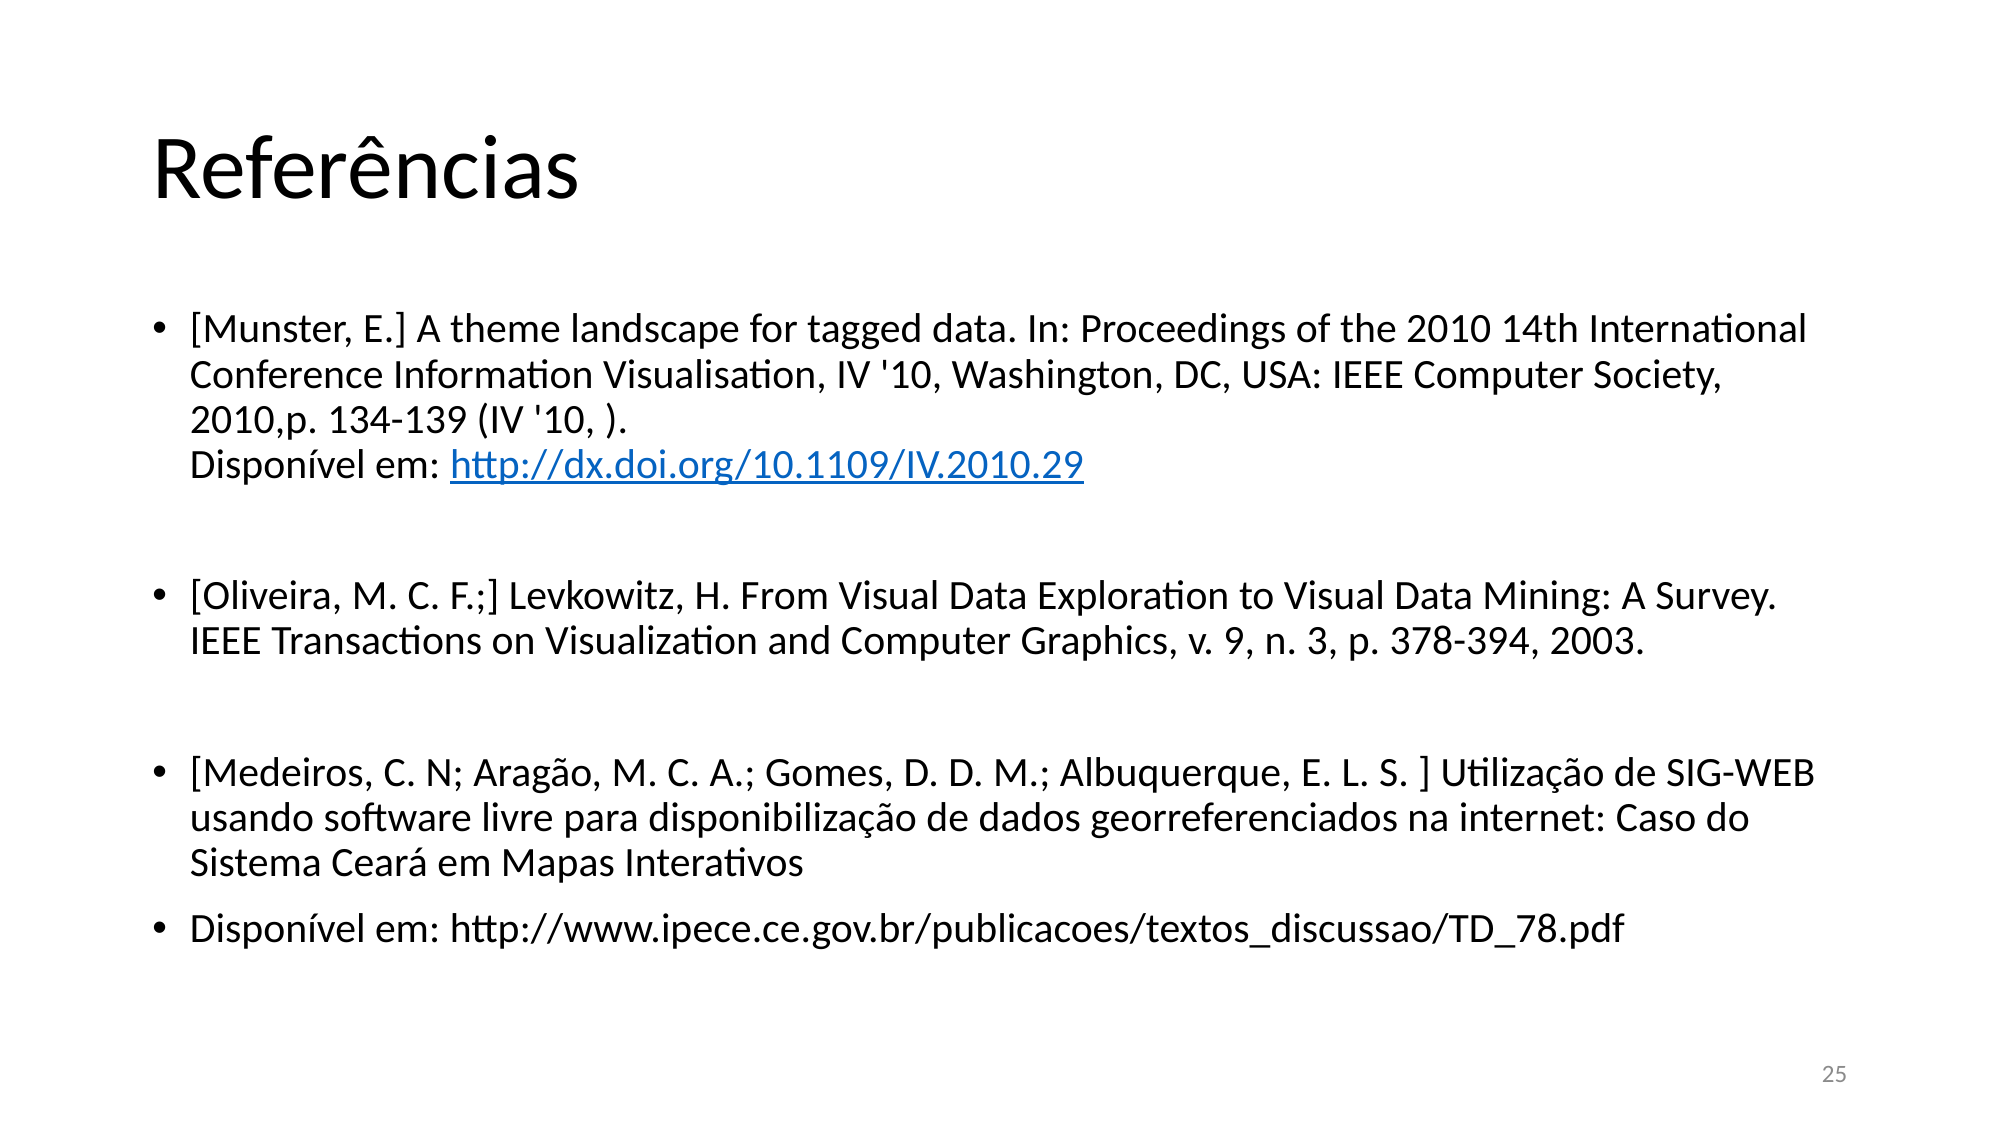

# Referências
[Munster, E.] A theme landscape for tagged data. In: Proceedings of the 2010 14th International Conference Information Visualisation, IV '10, Washington, DC, USA: IEEE Computer Society, 2010,p. 134-139 (IV '10, ).
Disponível em: http://dx.doi.org/10.1109/IV.2010.29

[Oliveira, M. C. F.;] Levkowitz, H. From Visual Data Exploration to Visual Data Mining: A Survey. IEEE Transactions on Visualization and Computer Graphics, v. 9, n. 3, p. 378-394, 2003.

[Medeiros, C. N; Aragão, M. C. A.; Gomes, D. D. M.; Albuquerque, E. L. S. ] Utilização de SIG-WEB usando software livre para disponibilização de dados georreferenciados na internet: Caso do Sistema Ceará em Mapas Interativos
Disponível em: http://www.ipece.ce.gov.br/publicacoes/textos_discussao/TD_78.pdf
25